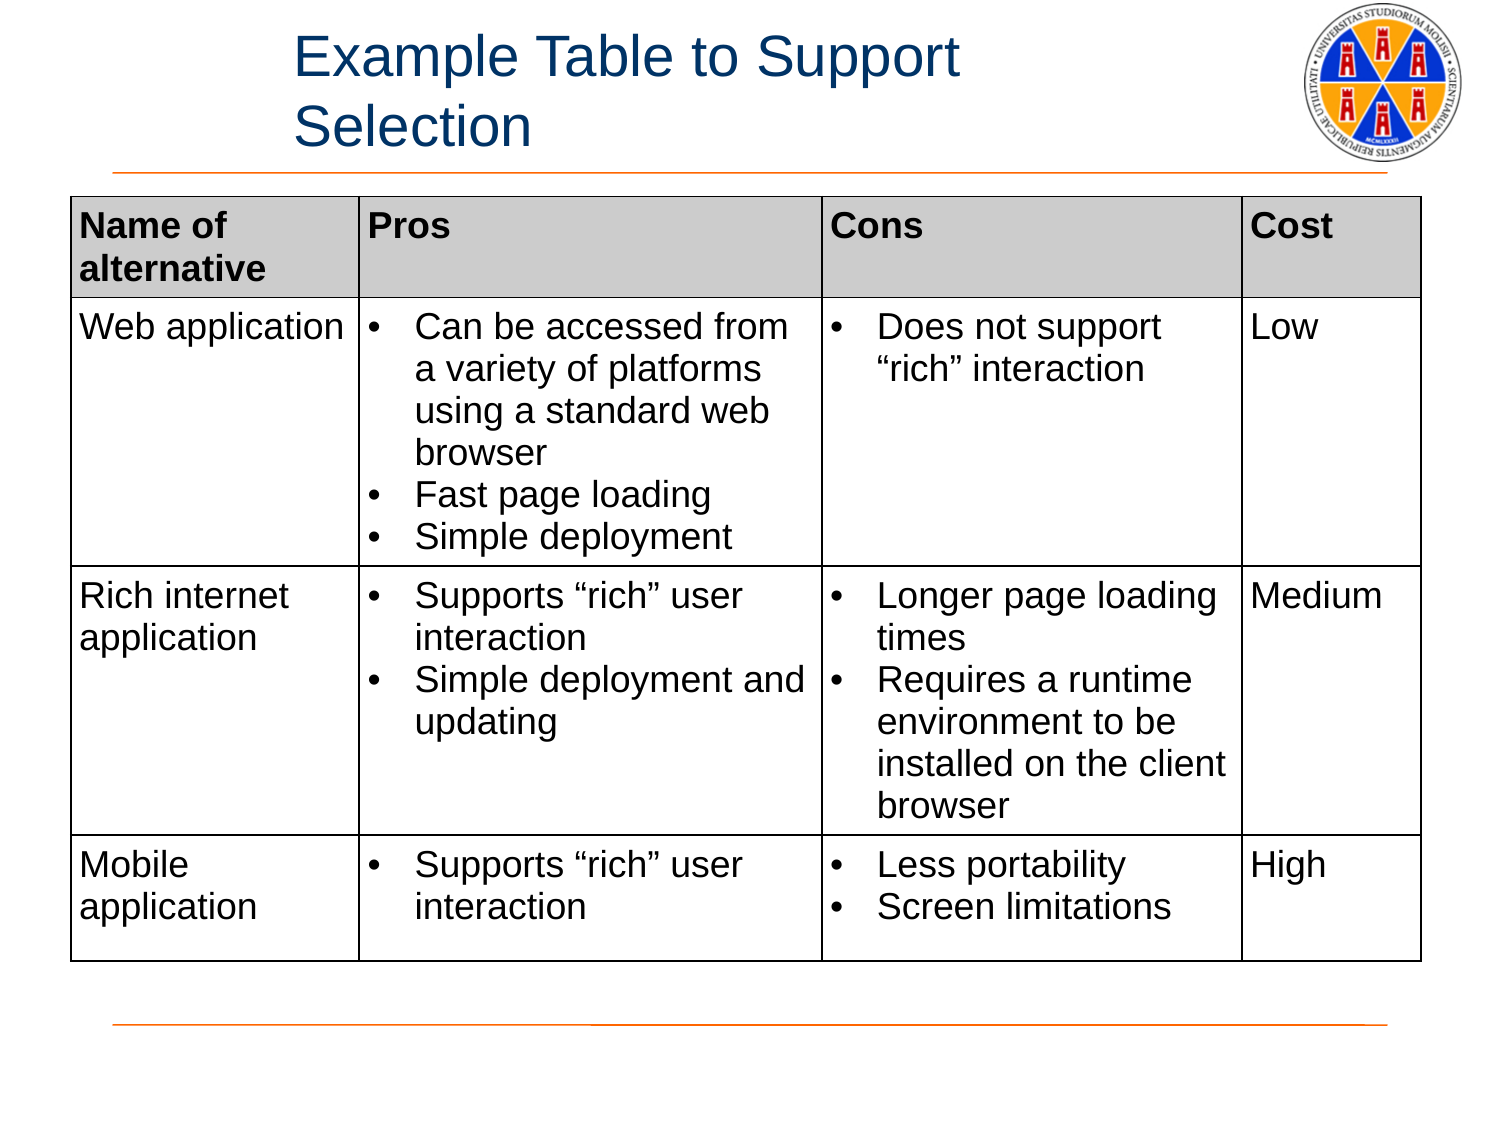

# Example Table to Support Selection
| Name of alternative | Pros | Cons | Cost |
| --- | --- | --- | --- |
| Web application | Can be accessed from a variety of platforms using a standard web browser Fast page loading Simple deployment | Does not support “rich” interaction | Low |
| Rich internet application | Supports “rich” user interaction Simple deployment and updating | Longer page loading times Requires a runtime environment to be installed on the client browser | Medium |
| Mobile application | Supports “rich” user interaction | Less portability Screen limitations | High |